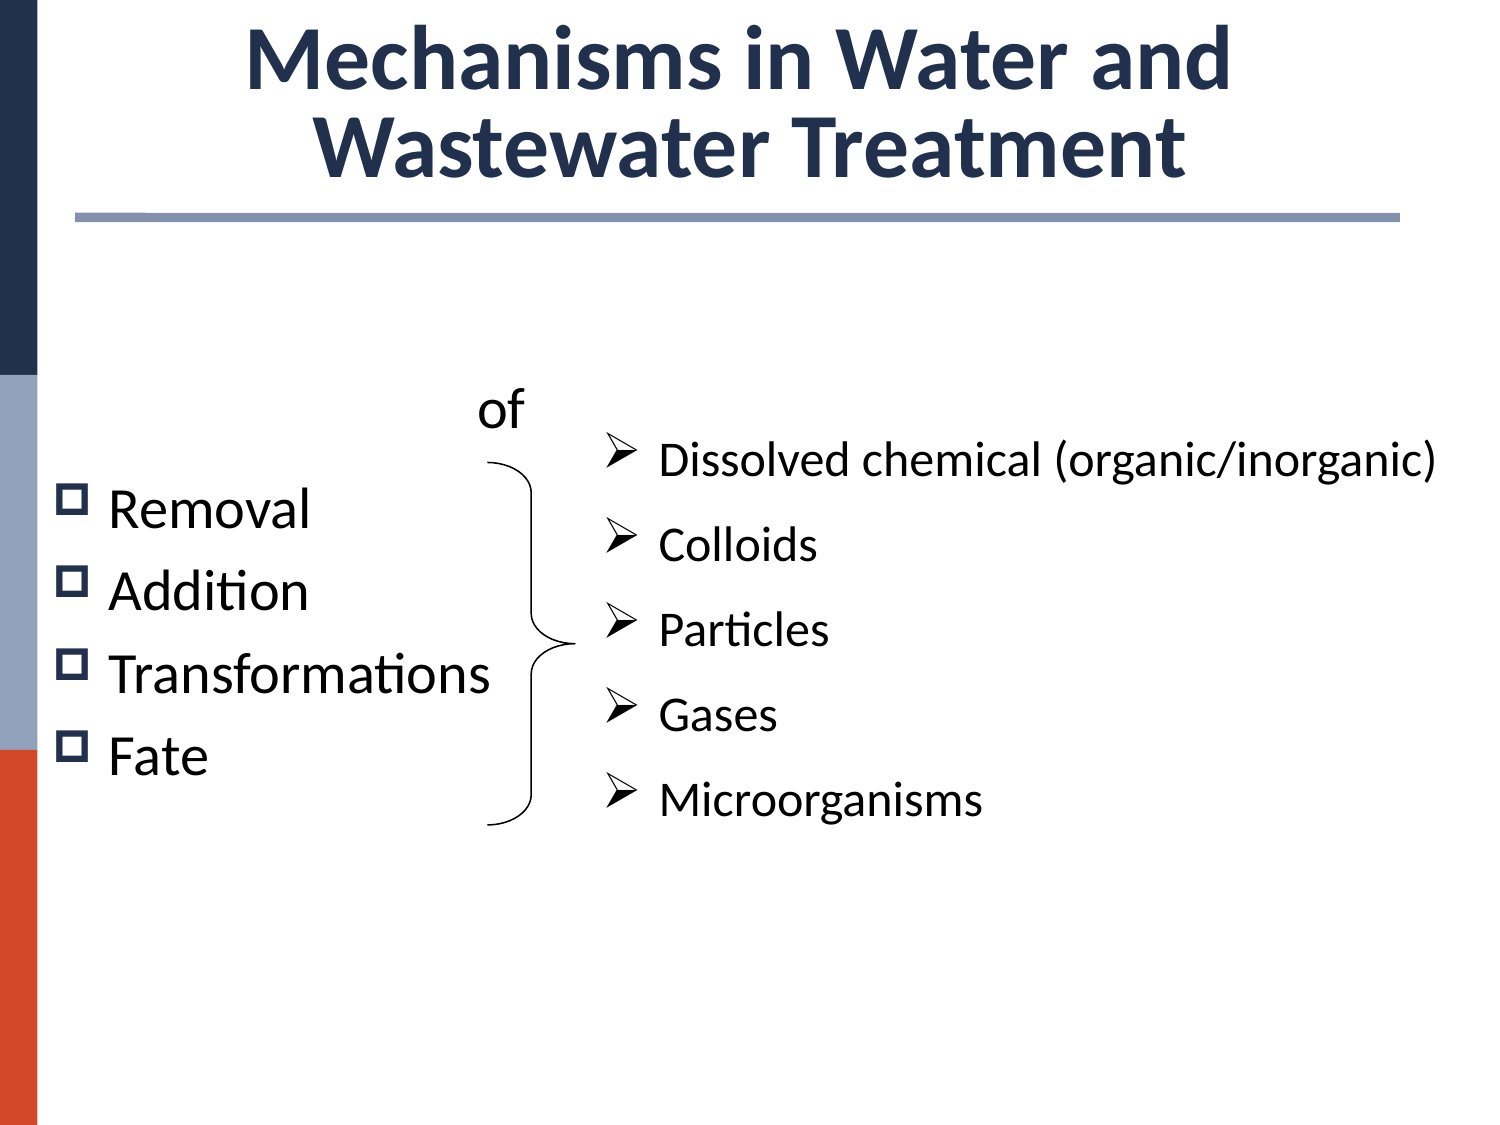

# Mechanisms in Water and Wastewater Treatment
of
Dissolved chemical (organic/inorganic)
Colloids
Particles
Gases
Microorganisms
Removal
Addition
Transformations
Fate